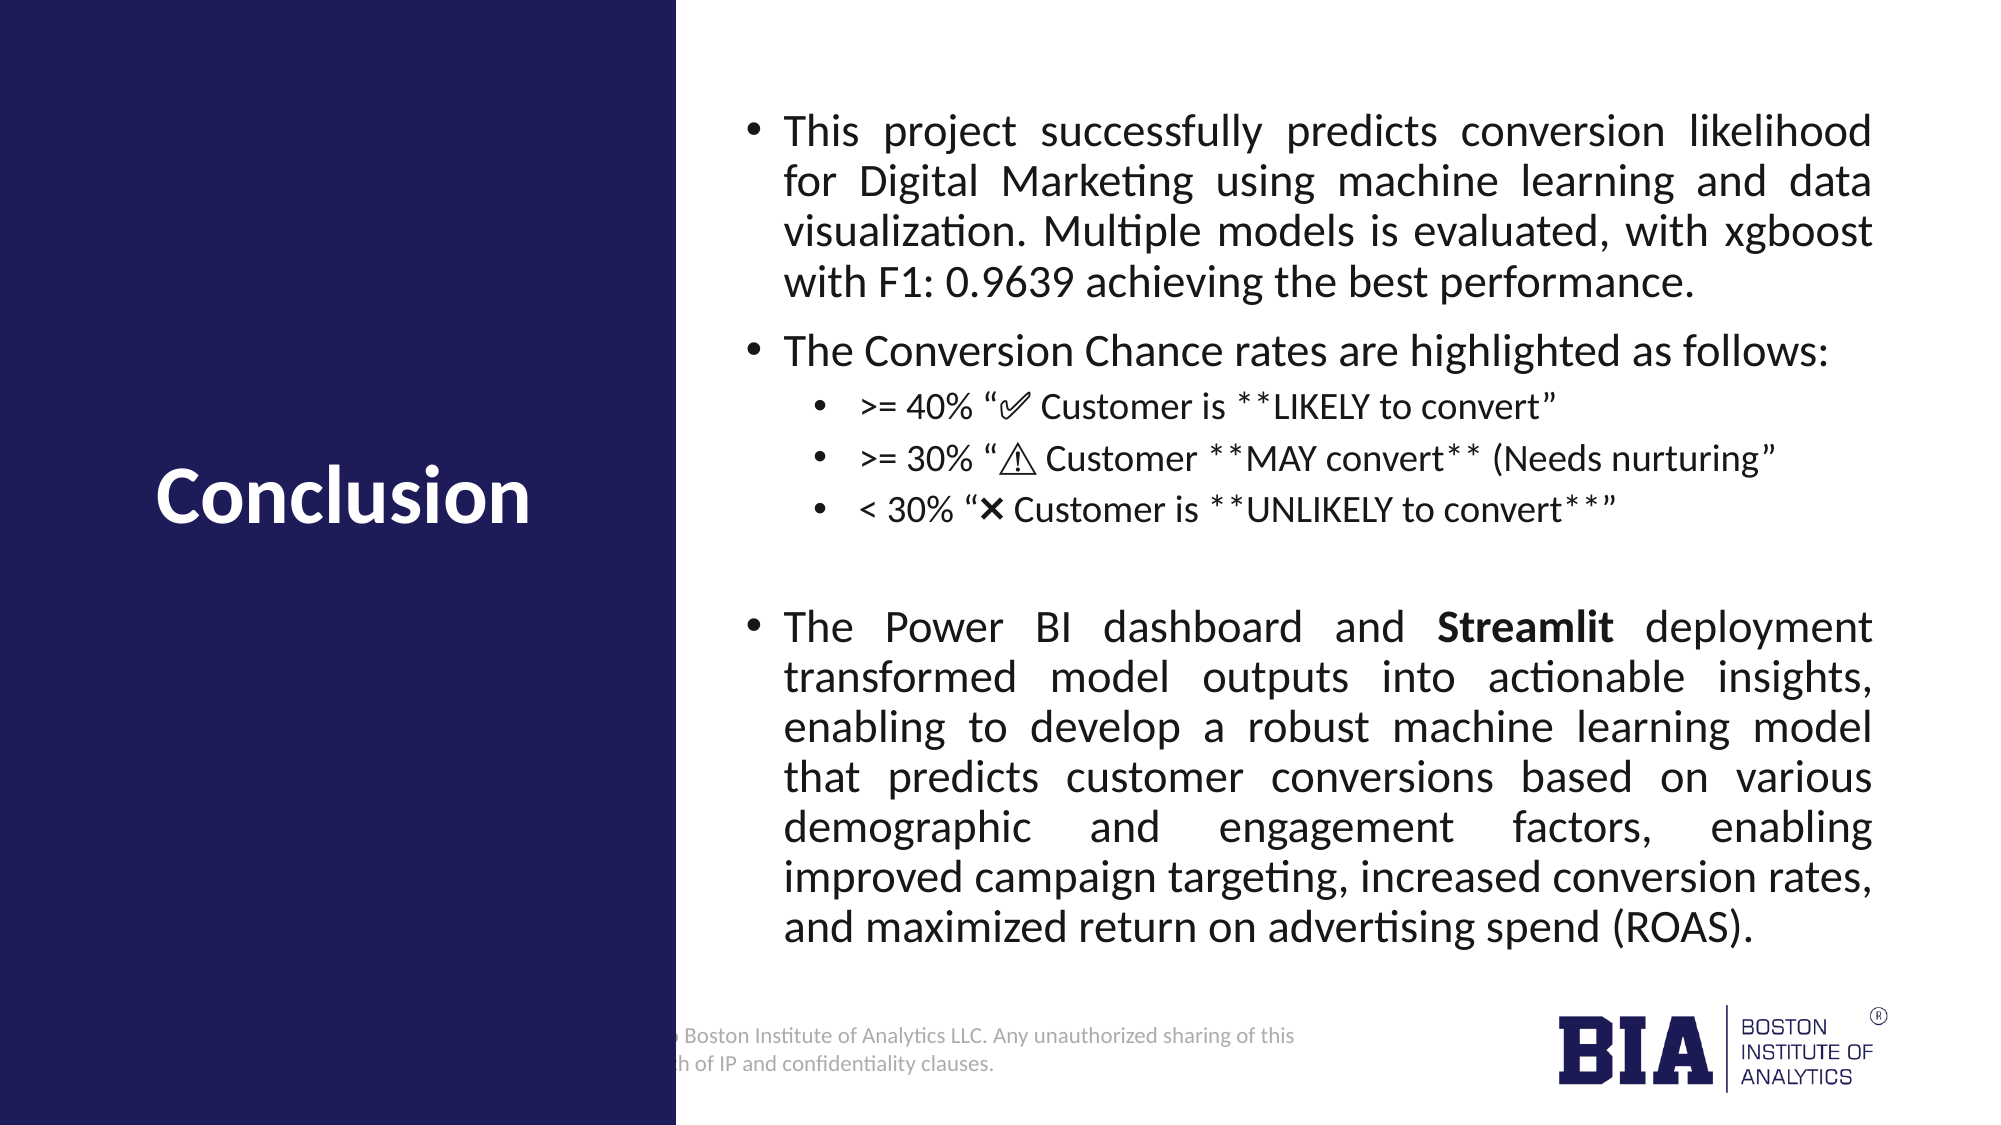

This project successfully predicts conversion likelihood for Digital Marketing using machine learning and data visualization. Multiple models is evaluated, with xgboost with F1: 0.9639 achieving the best performance.
The Conversion Chance rates are highlighted as follows:
>= 40% “✅ Customer is **LIKELY to convert”
>= 30% “⚠️ Customer **MAY convert** (Needs nurturing”
< 30% “❌ Customer is **UNLIKELY to convert**”

The Power BI dashboard and Streamlit deployment transformed model outputs into actionable insights, enabling to develop a robust machine learning model that predicts customer conversions based on various demographic and engagement factors, enabling improved campaign targeting, increased conversion rates, and maximized return on advertising spend (ROAS).
# Conclusion